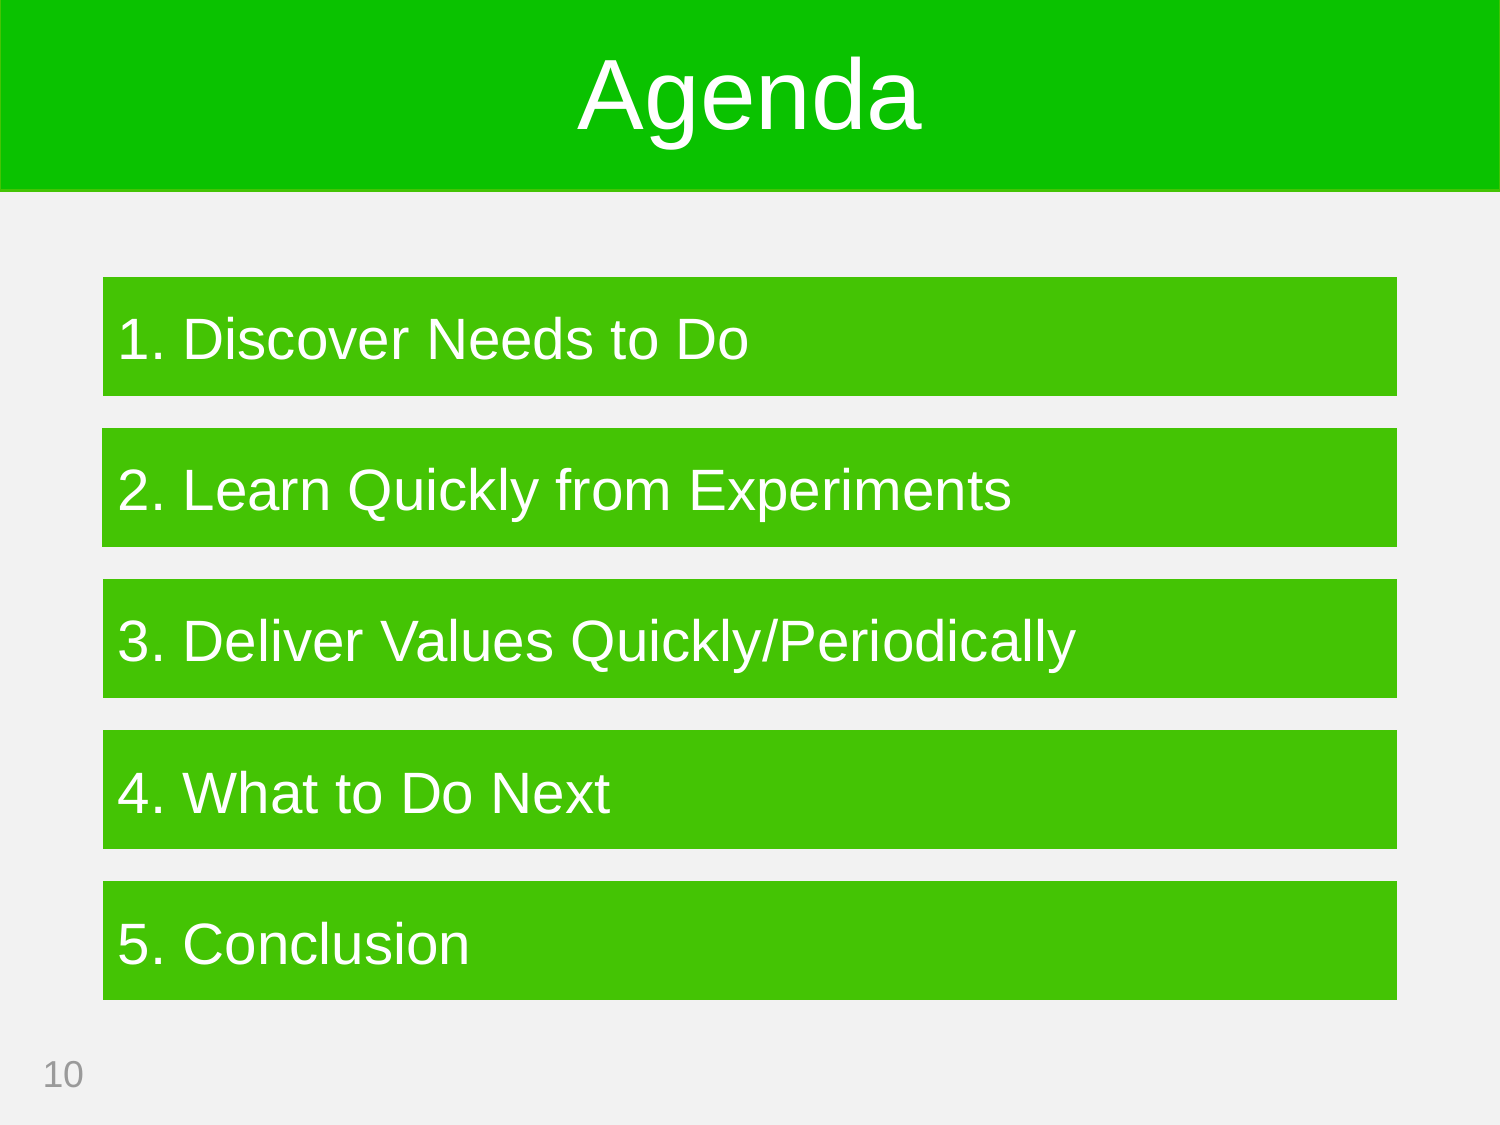

# Agenda
1. Discover Needs to Do
2. Learn Quickly from Experiments
3. Deliver Values Quickly/Periodically
4. What to Do Next
5. Conclusion
10